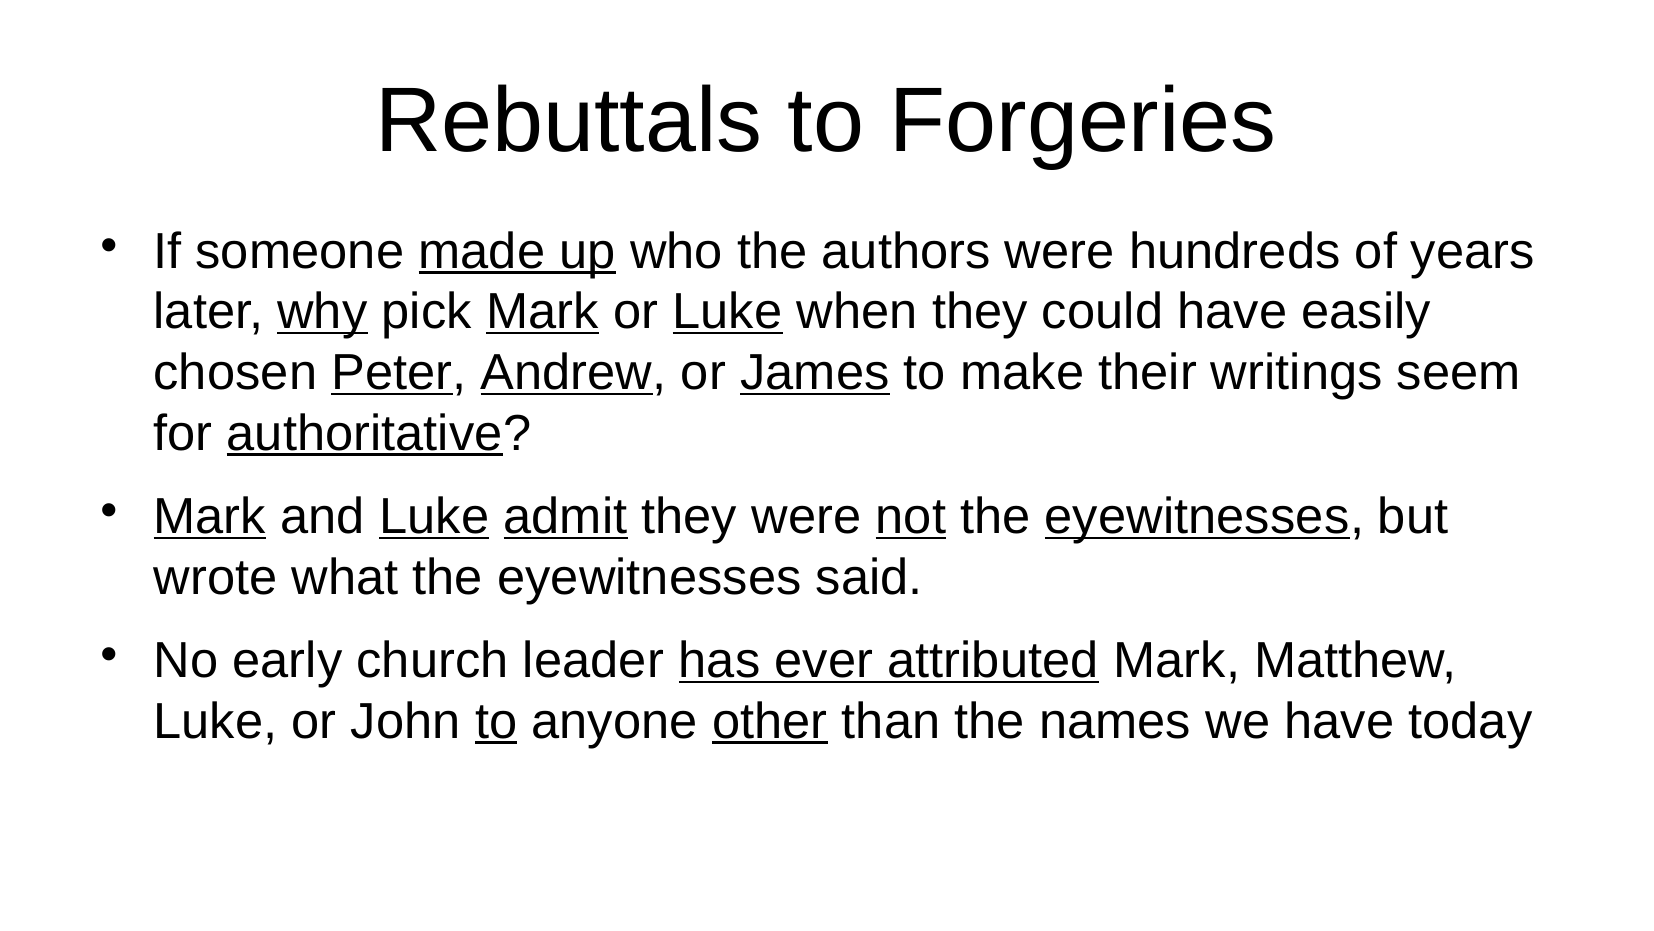

# Rebuttals to Forgeries
If someone made up who the authors were hundreds of years later, why pick Mark or Luke when they could have easily chosen Peter, Andrew, or James to make their writings seem for authoritative?
Mark and Luke admit they were not the eyewitnesses, but wrote what the eyewitnesses said.
No early church leader has ever attributed Mark, Matthew, Luke, or John to anyone other than the names we have today